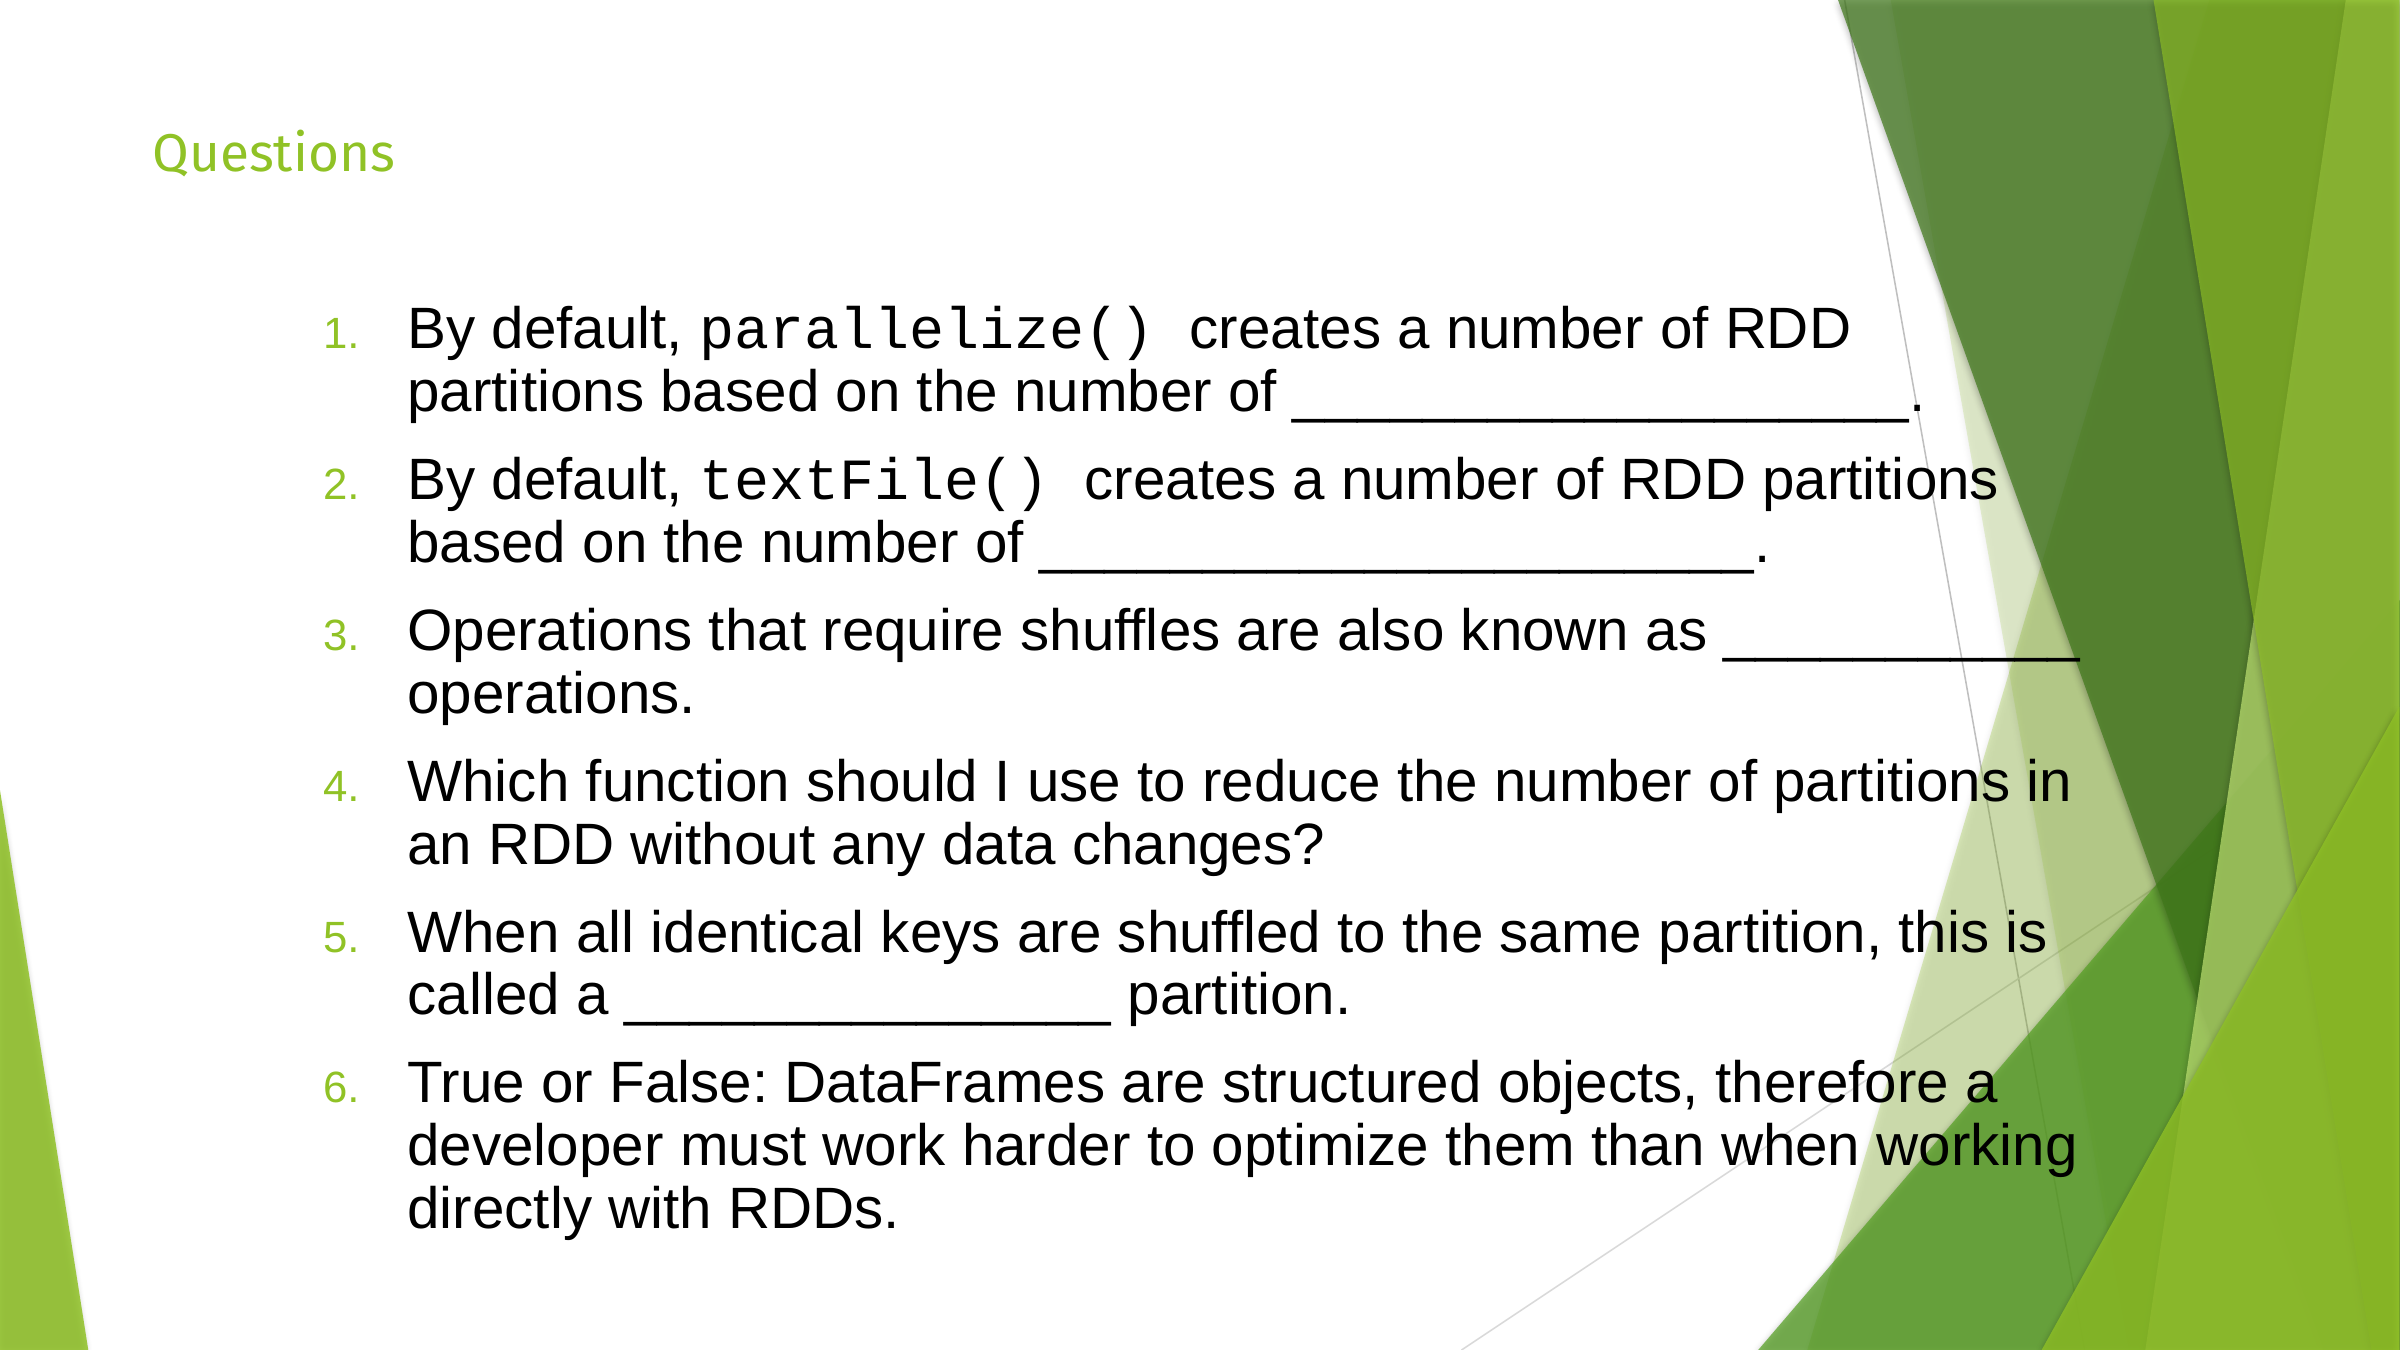

# Questions
By default, parallelize() creates a number of RDD partitions based on the number of ___________________.
By default, textFile() creates a number of RDD partitions based on the number of ______________________.
Operations that require shuffles are also known as ___________ operations.
Which function should I use to reduce the number of partitions in an RDD without any data changes?
When all identical keys are shuffled to the same partition, this is called a _______________ partition.
True or False: DataFrames are structured objects, therefore a developer must work harder to optimize them than when working directly with RDDs.